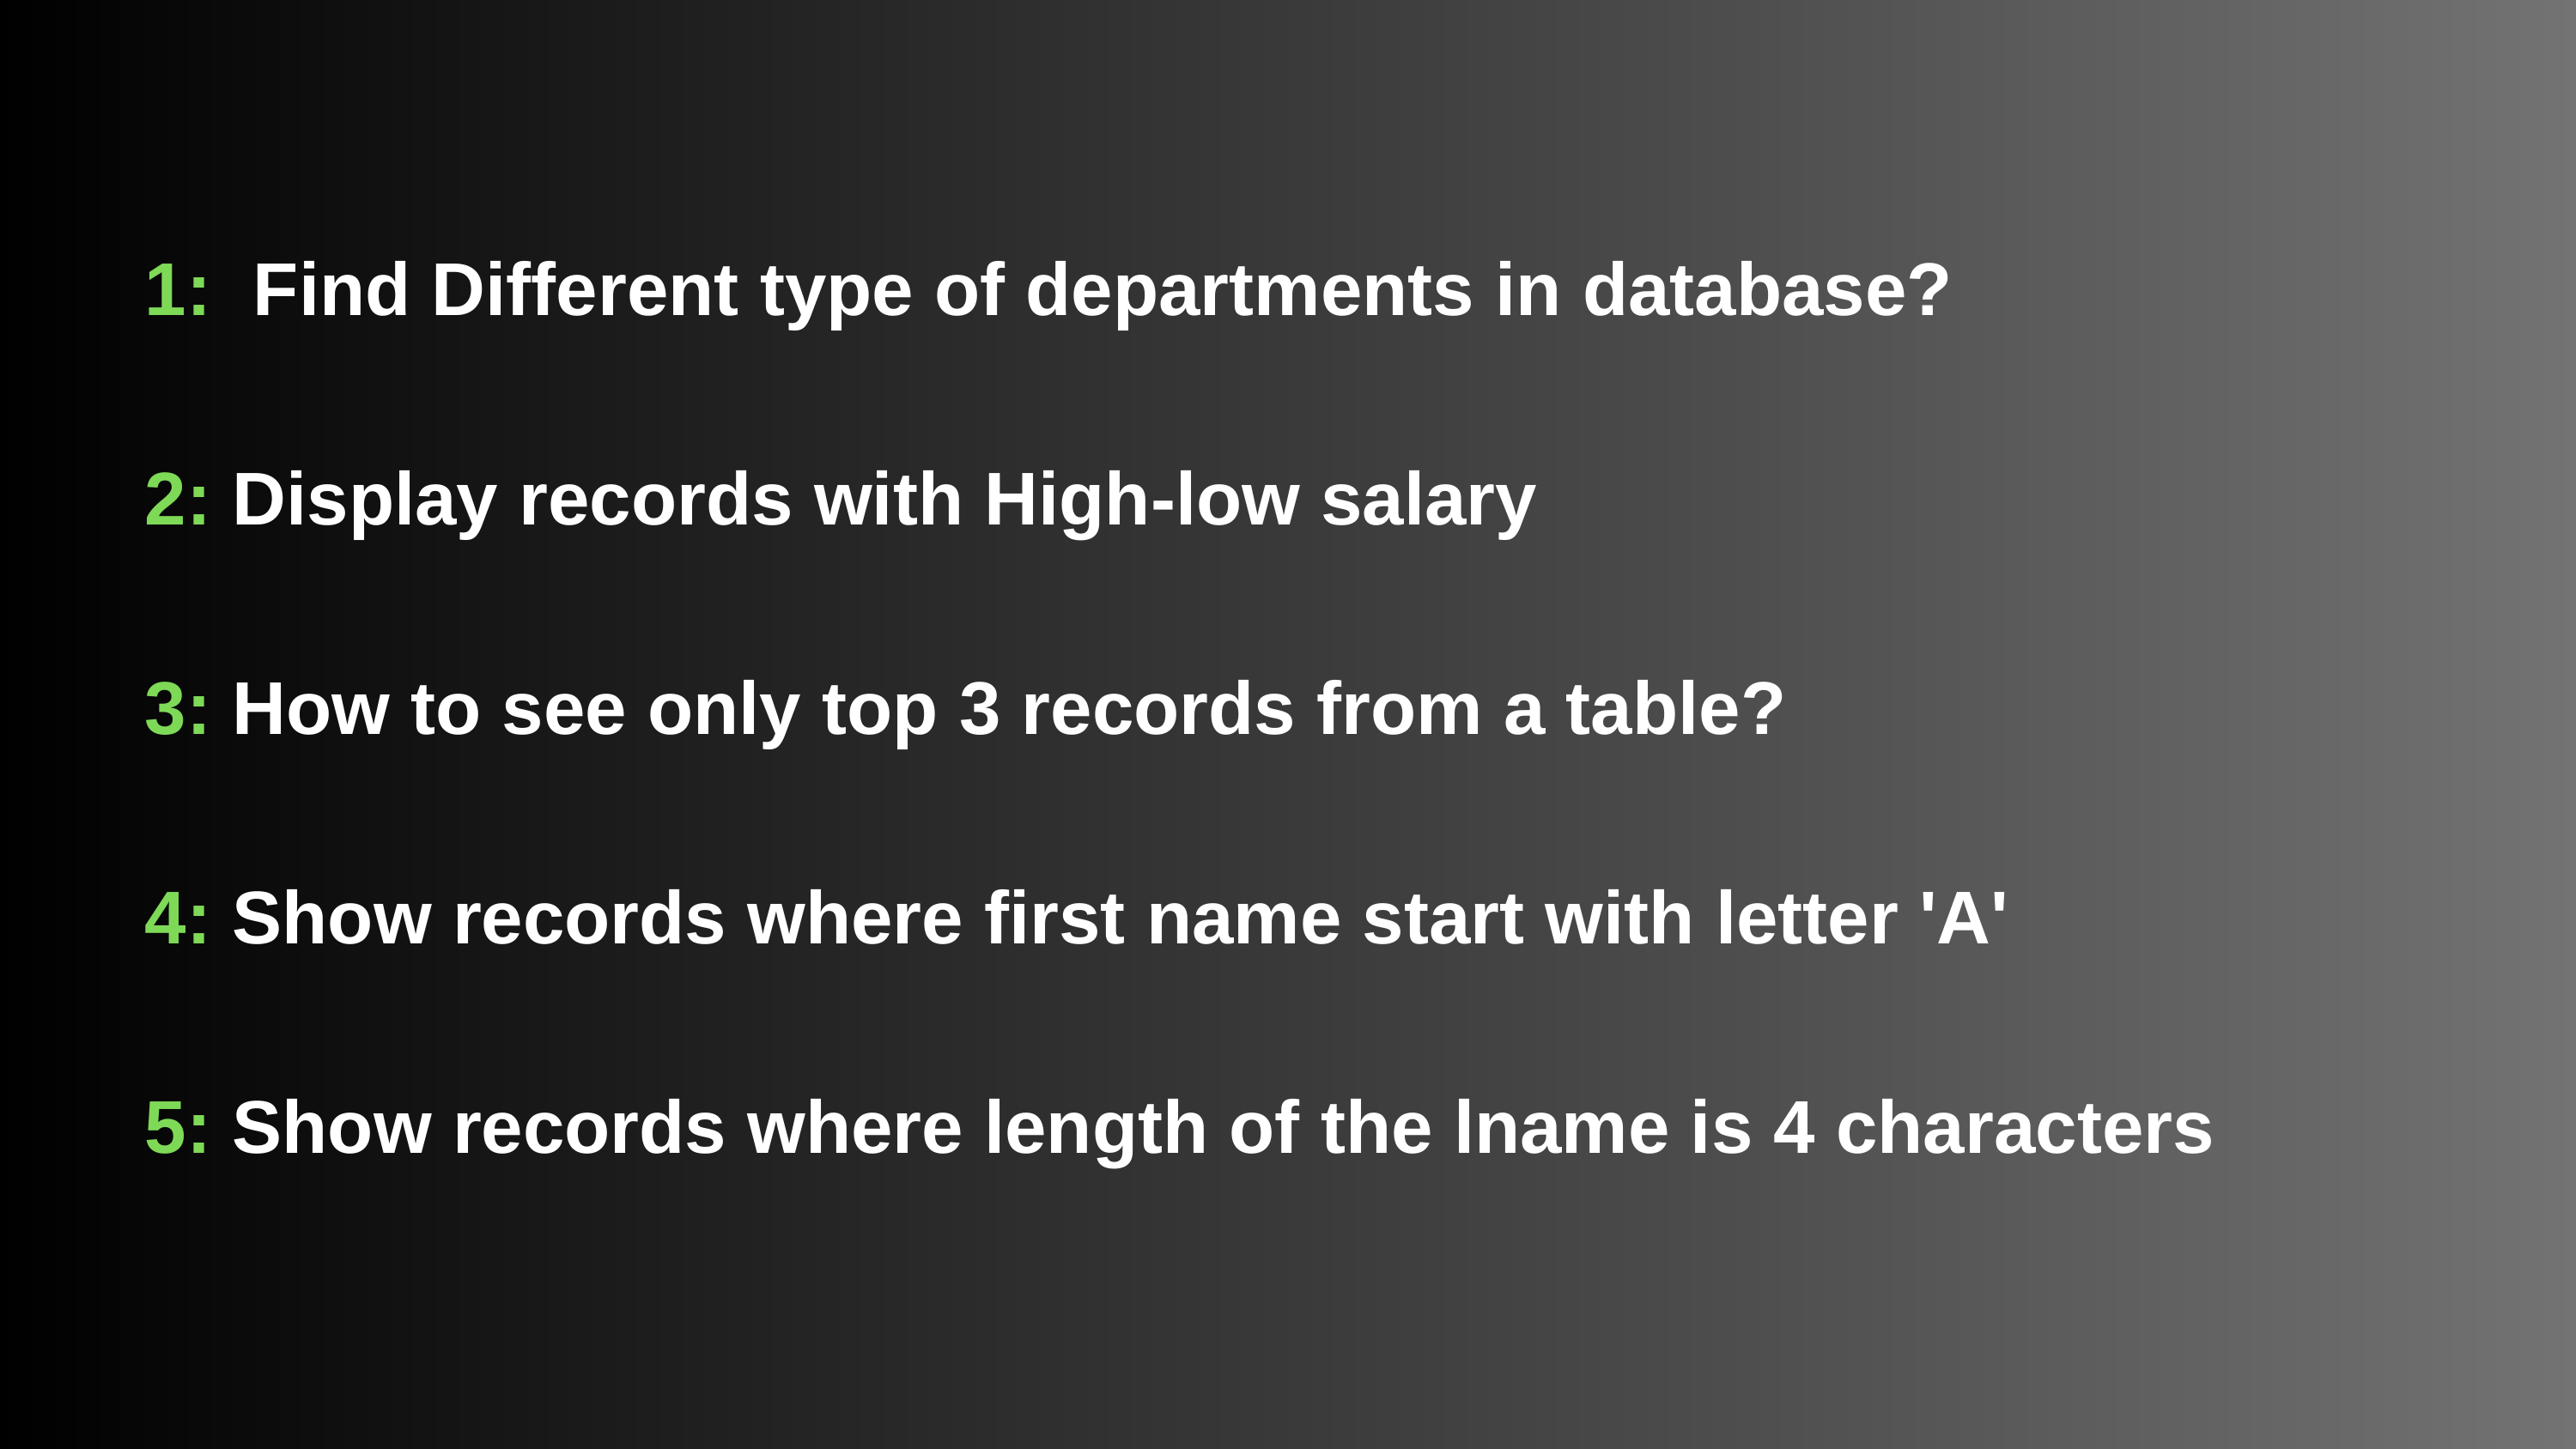

1:  Find Different type of departments in database?

2: Display records with High-low salary

3: How to see only top 3 records from a table?

4: Show records where first name start with letter 'A'

5: Show records where length of the lname is 4 characters